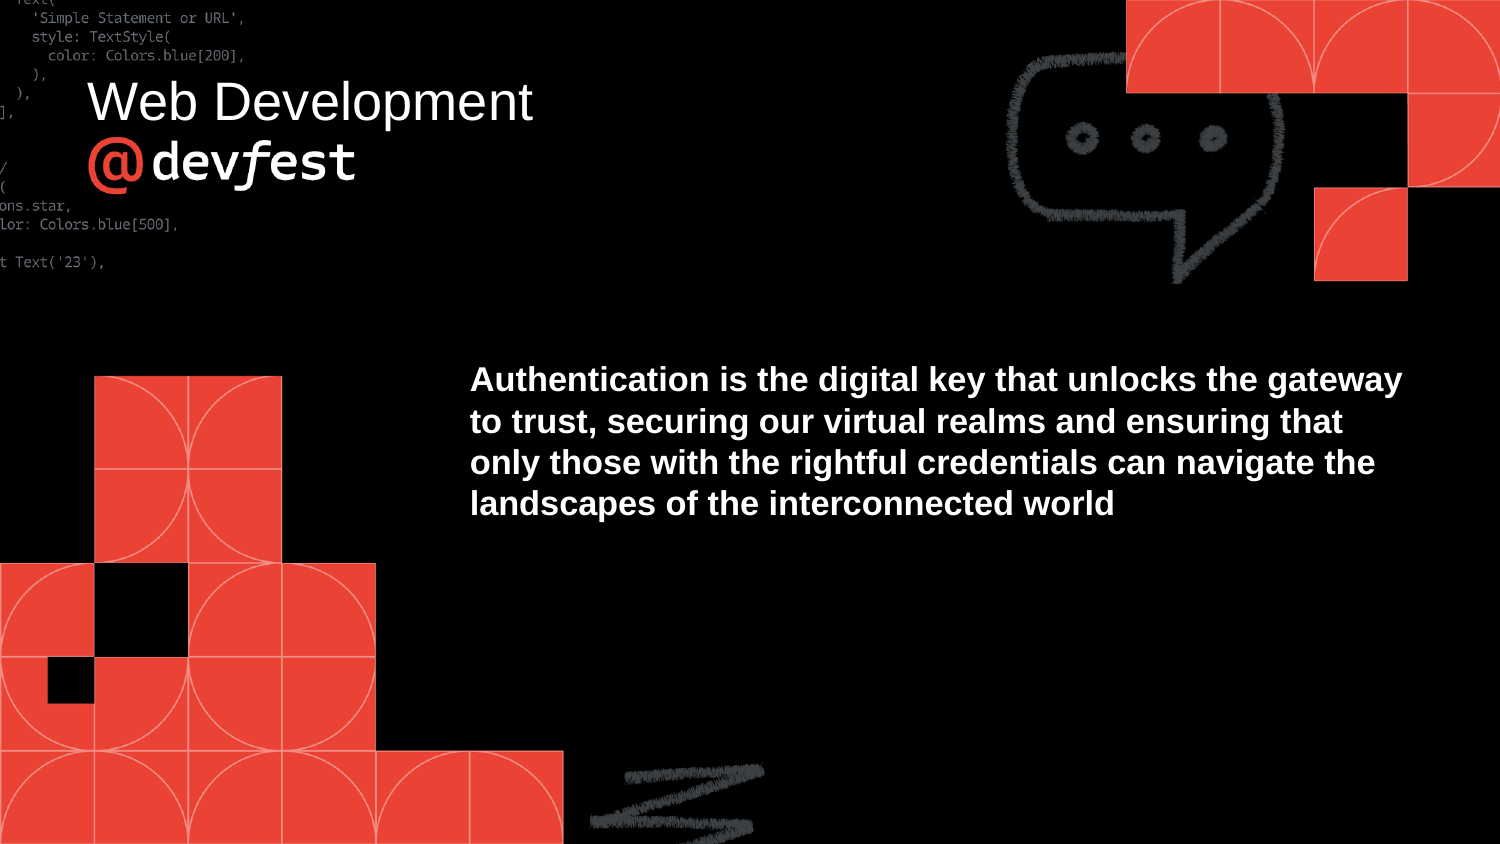

Web Development
# Authentication is the digital key that unlocks the gateway to trust, securing our virtual realms and ensuring that only those with the rightful credentials can navigate the landscapes of the interconnected world